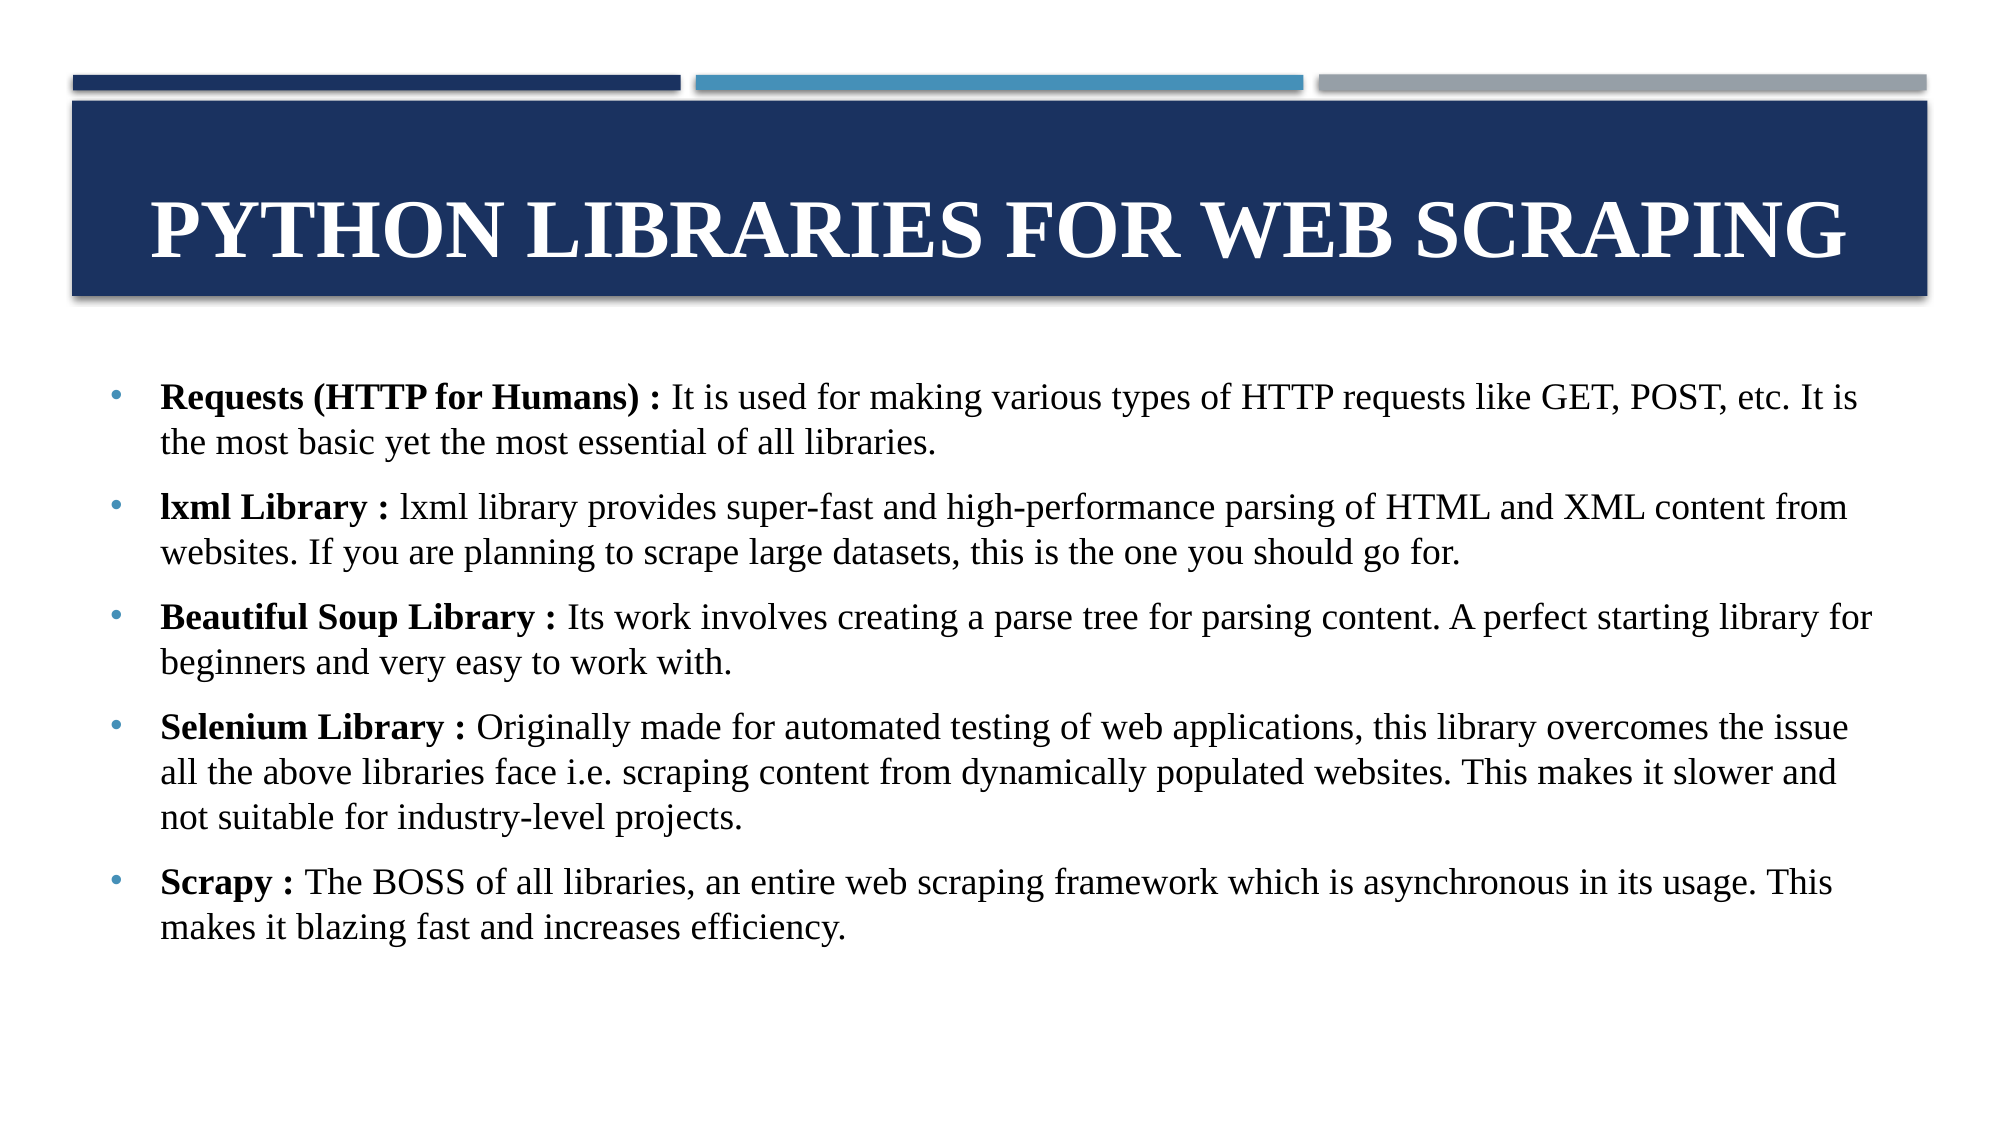

# PYTHON LIBRARIES FOR WEB SCRAPING
Requests (HTTP for Humans) : It is used for making various types of HTTP requests like GET, POST, etc. It is the most basic yet the most essential of all libraries.
lxml Library : lxml library provides super-fast and high-performance parsing of HTML and XML content from websites. If you are planning to scrape large datasets, this is the one you should go for.
Beautiful Soup Library : Its work involves creating a parse tree for parsing content. A perfect starting library for beginners and very easy to work with.
Selenium Library : Originally made for automated testing of web applications, this library overcomes the issue all the above libraries face i.e. scraping content from dynamically populated websites. This makes it slower and not suitable for industry-level projects.
Scrapy : The BOSS of all libraries, an entire web scraping framework which is asynchronous in its usage. This makes it blazing fast and increases efficiency.